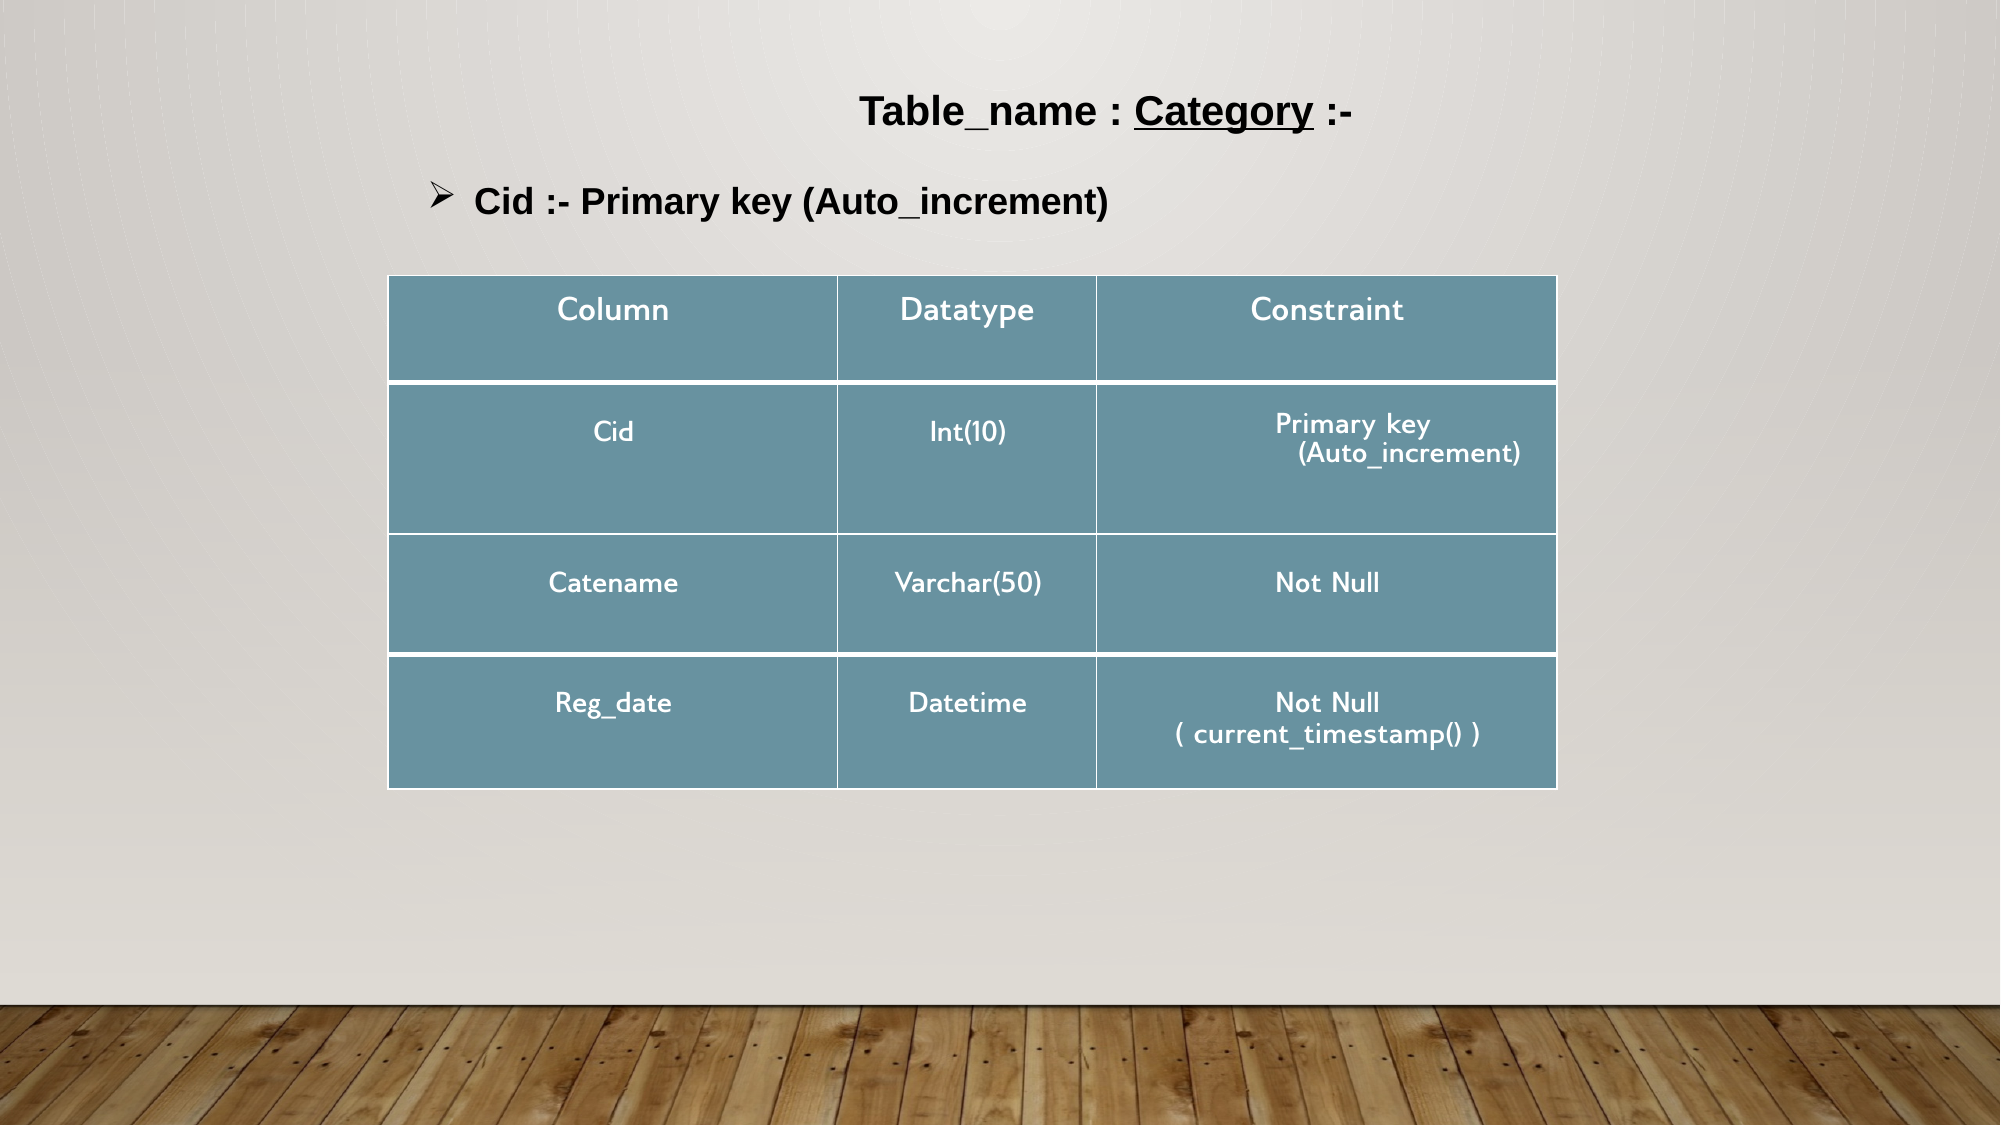

Table_name : Category :-
Cid :- Primary key (Auto_increment)
| Column | Datatype | Constraint |
| --- | --- | --- |
| Cid | Int(10) | Primary key (Auto\_increment) |
| Catename | Varchar(50) | Not Null |
| Reg\_date | Datetime | Not Null ( current\_timestamp() ) |